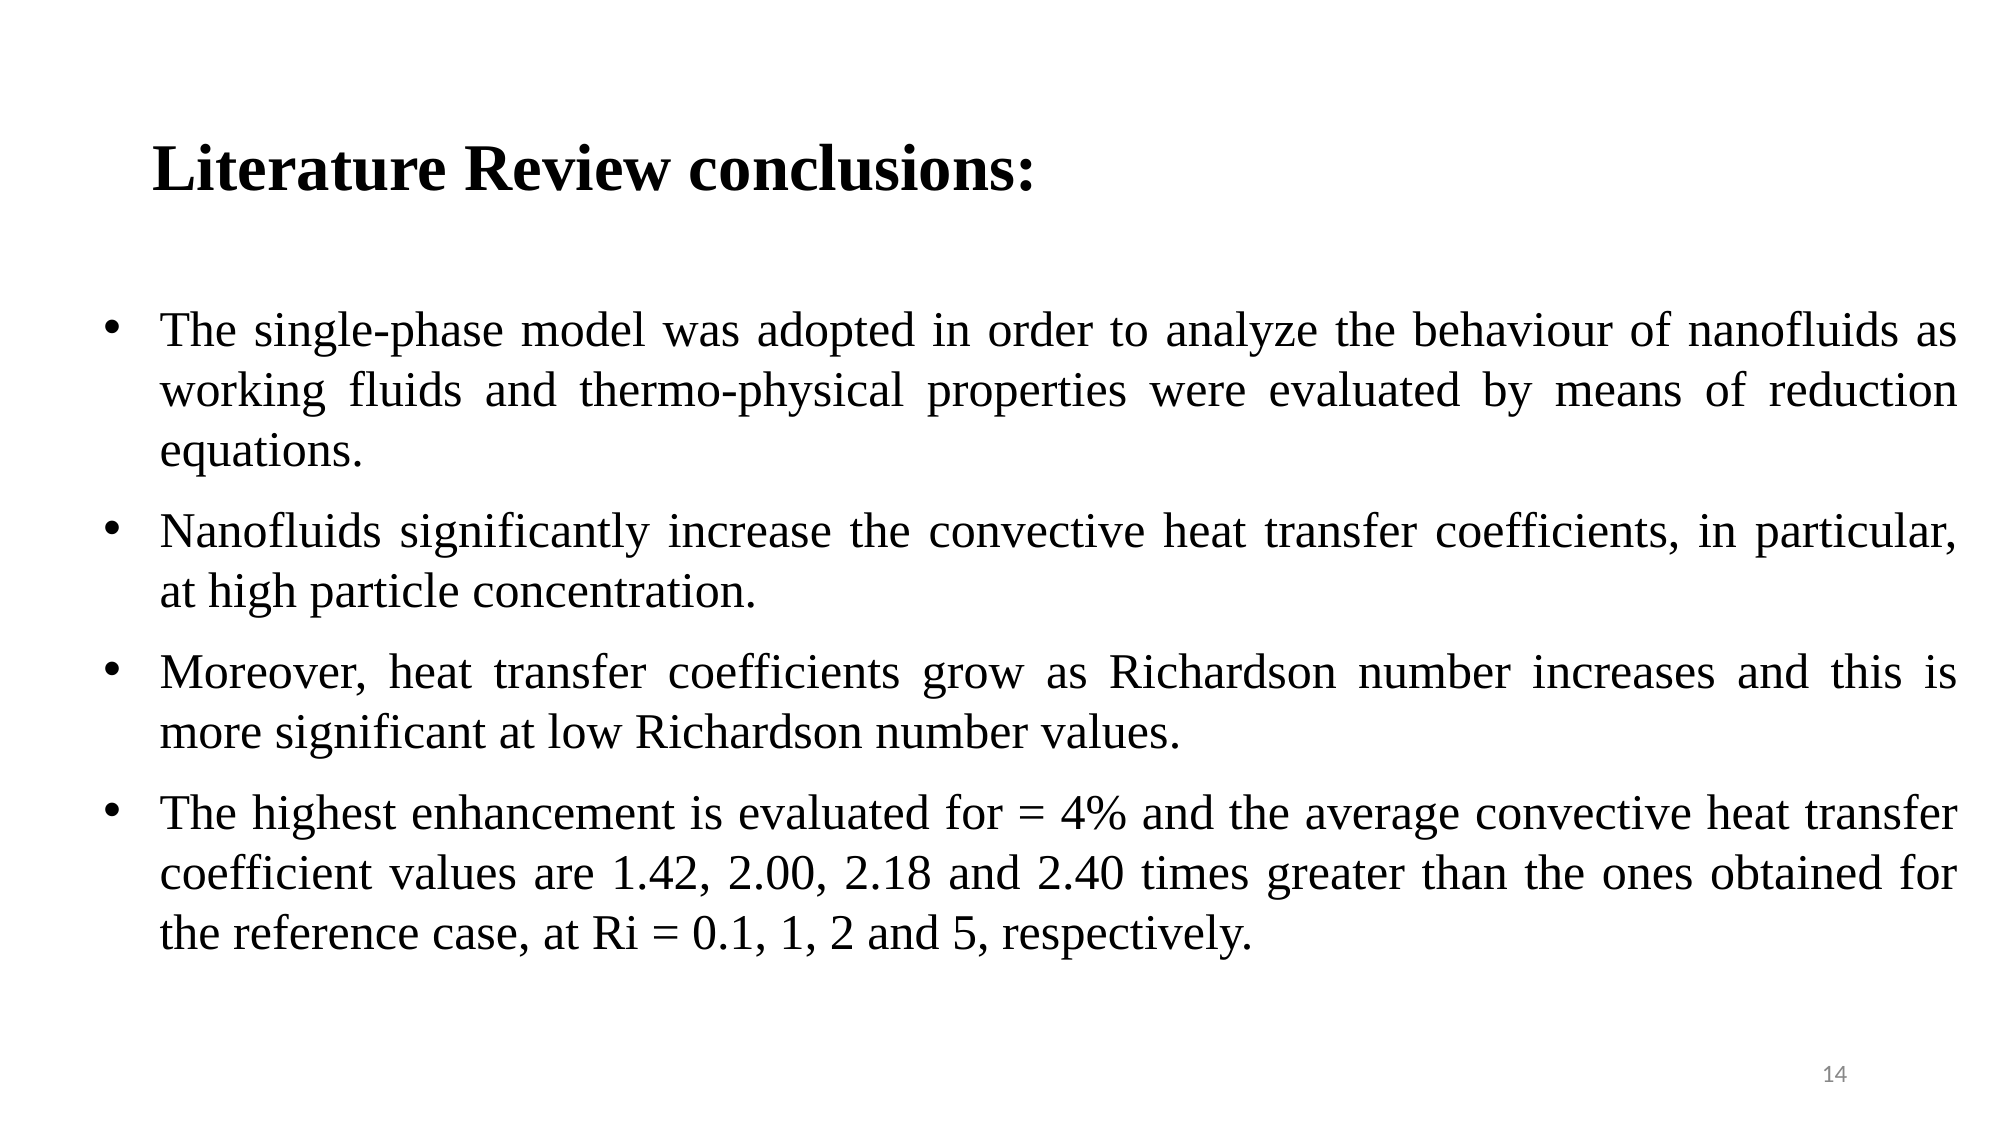

# Literature Review conclusions:
The single-phase model was adopted in order to analyze the behaviour of nanofluids as working fluids and thermo-physical properties were evaluated by means of reduction equations.
Nanofluids significantly increase the convective heat transfer coefficients, in particular, at high particle concentration.
Moreover, heat transfer coefficients grow as Richardson number increases and this is more significant at low Richardson number values.
The highest enhancement is evaluated for = 4% and the average convective heat transfer coefficient values are 1.42, 2.00, 2.18 and 2.40 times greater than the ones obtained for the reference case, at Ri = 0.1, 1, 2 and 5, respectively.
14